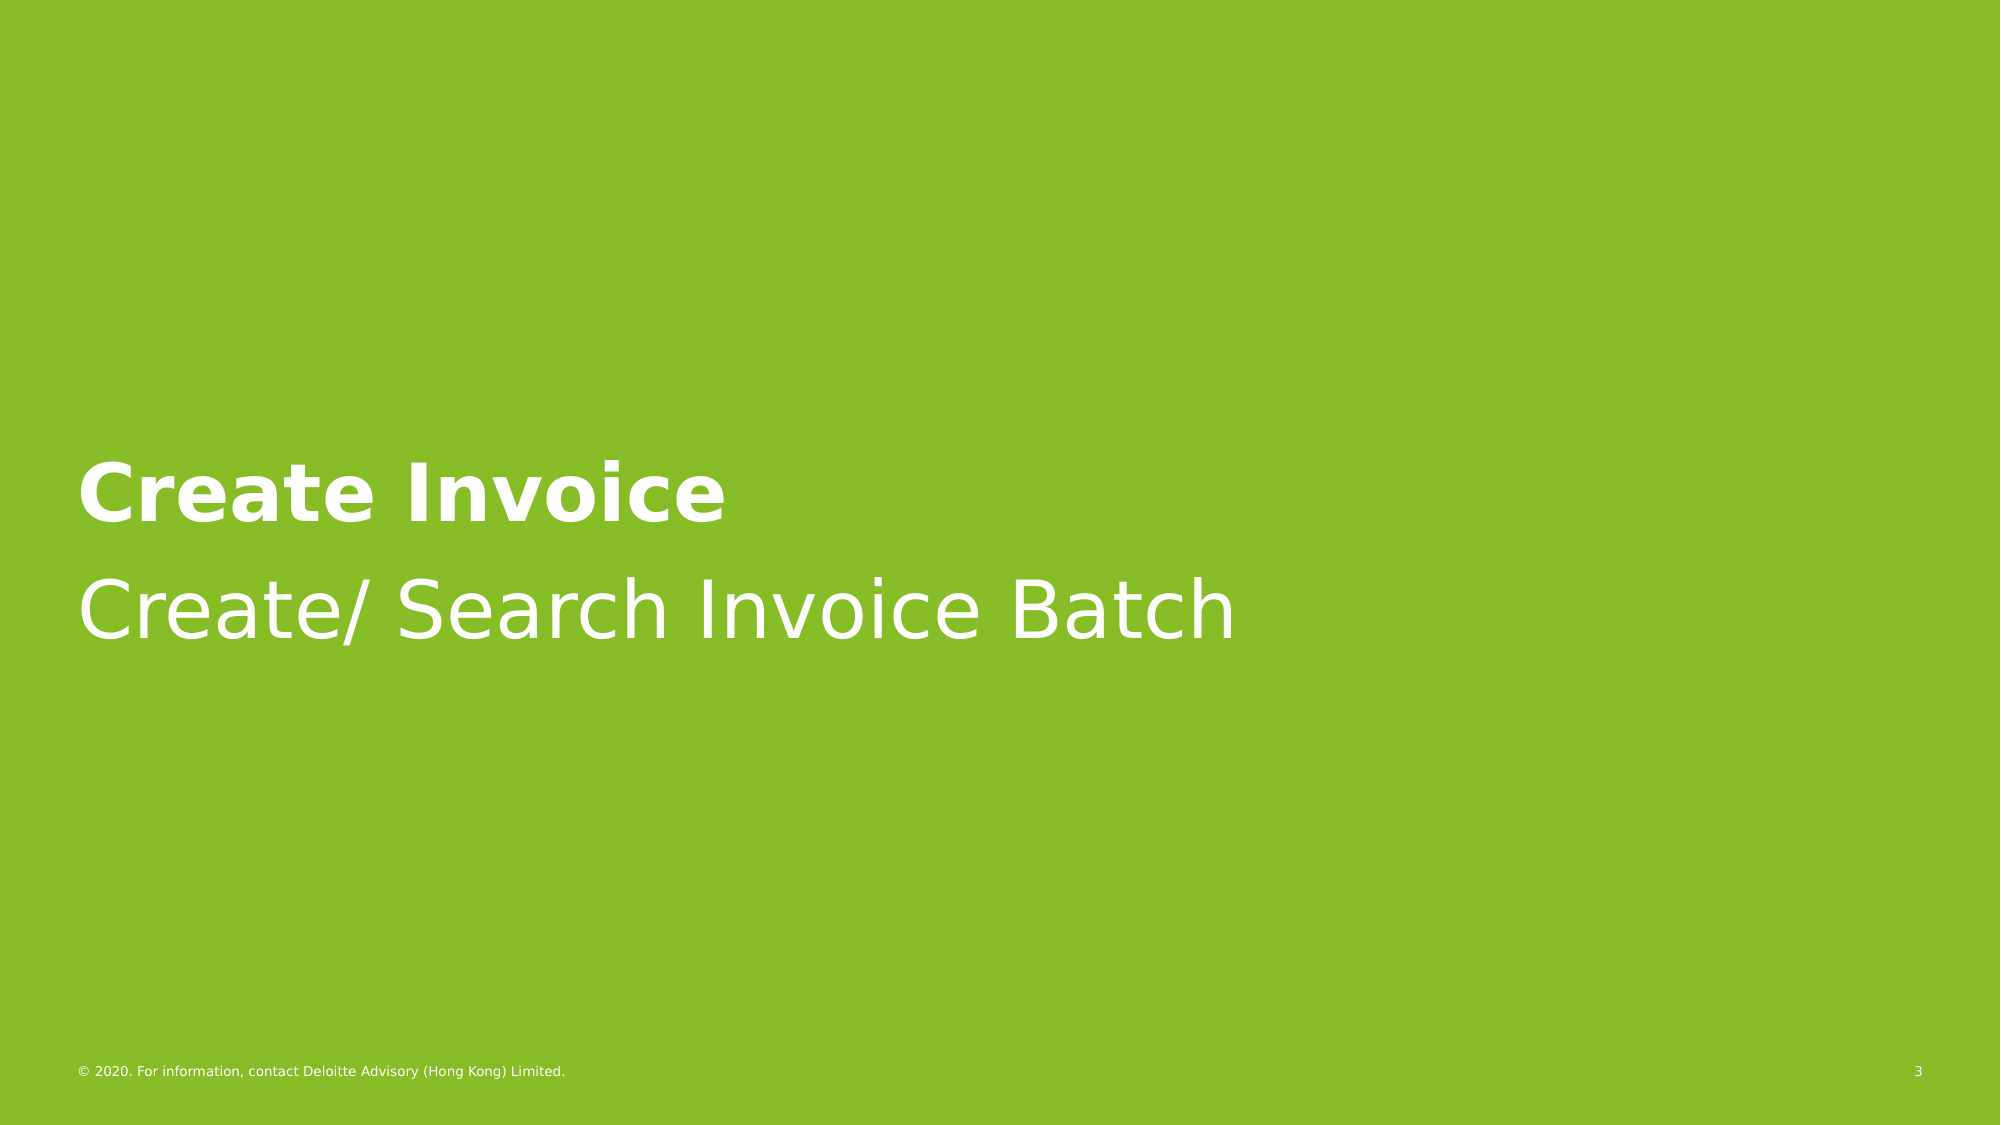

# Create Invoice
Create/ Search Invoice Batch